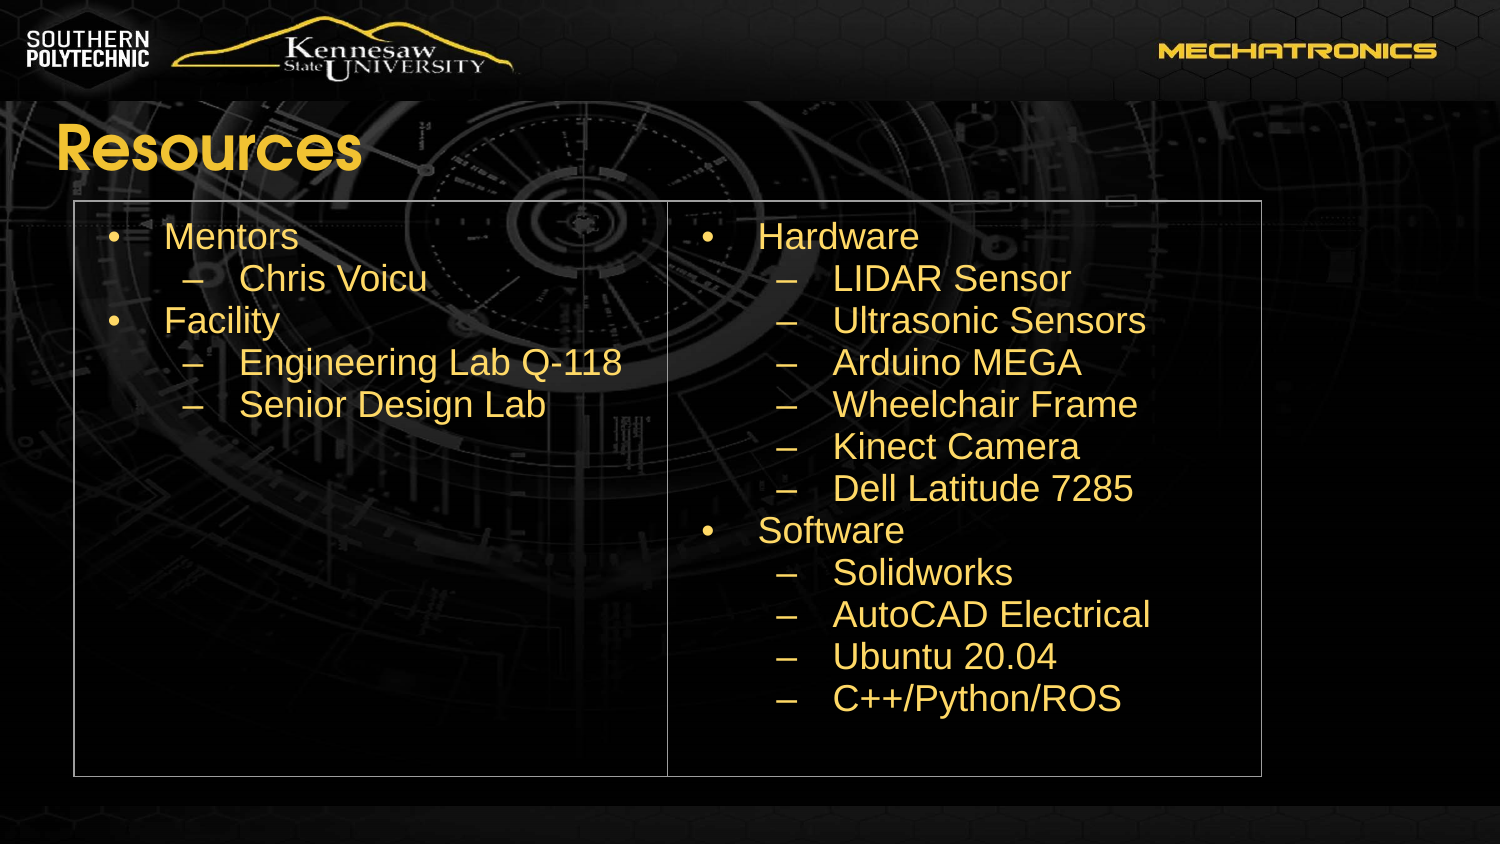

# Resources
| Mentors Chris Voicu Facility Engineering Lab Q-118 Senior Design Lab | Hardware LIDAR Sensor Ultrasonic Sensors Arduino MEGA Wheelchair Frame Kinect Camera Dell Latitude 7285 Software Solidworks AutoCAD Electrical Ubuntu 20.04 C++/Python/ROS |
| --- | --- |